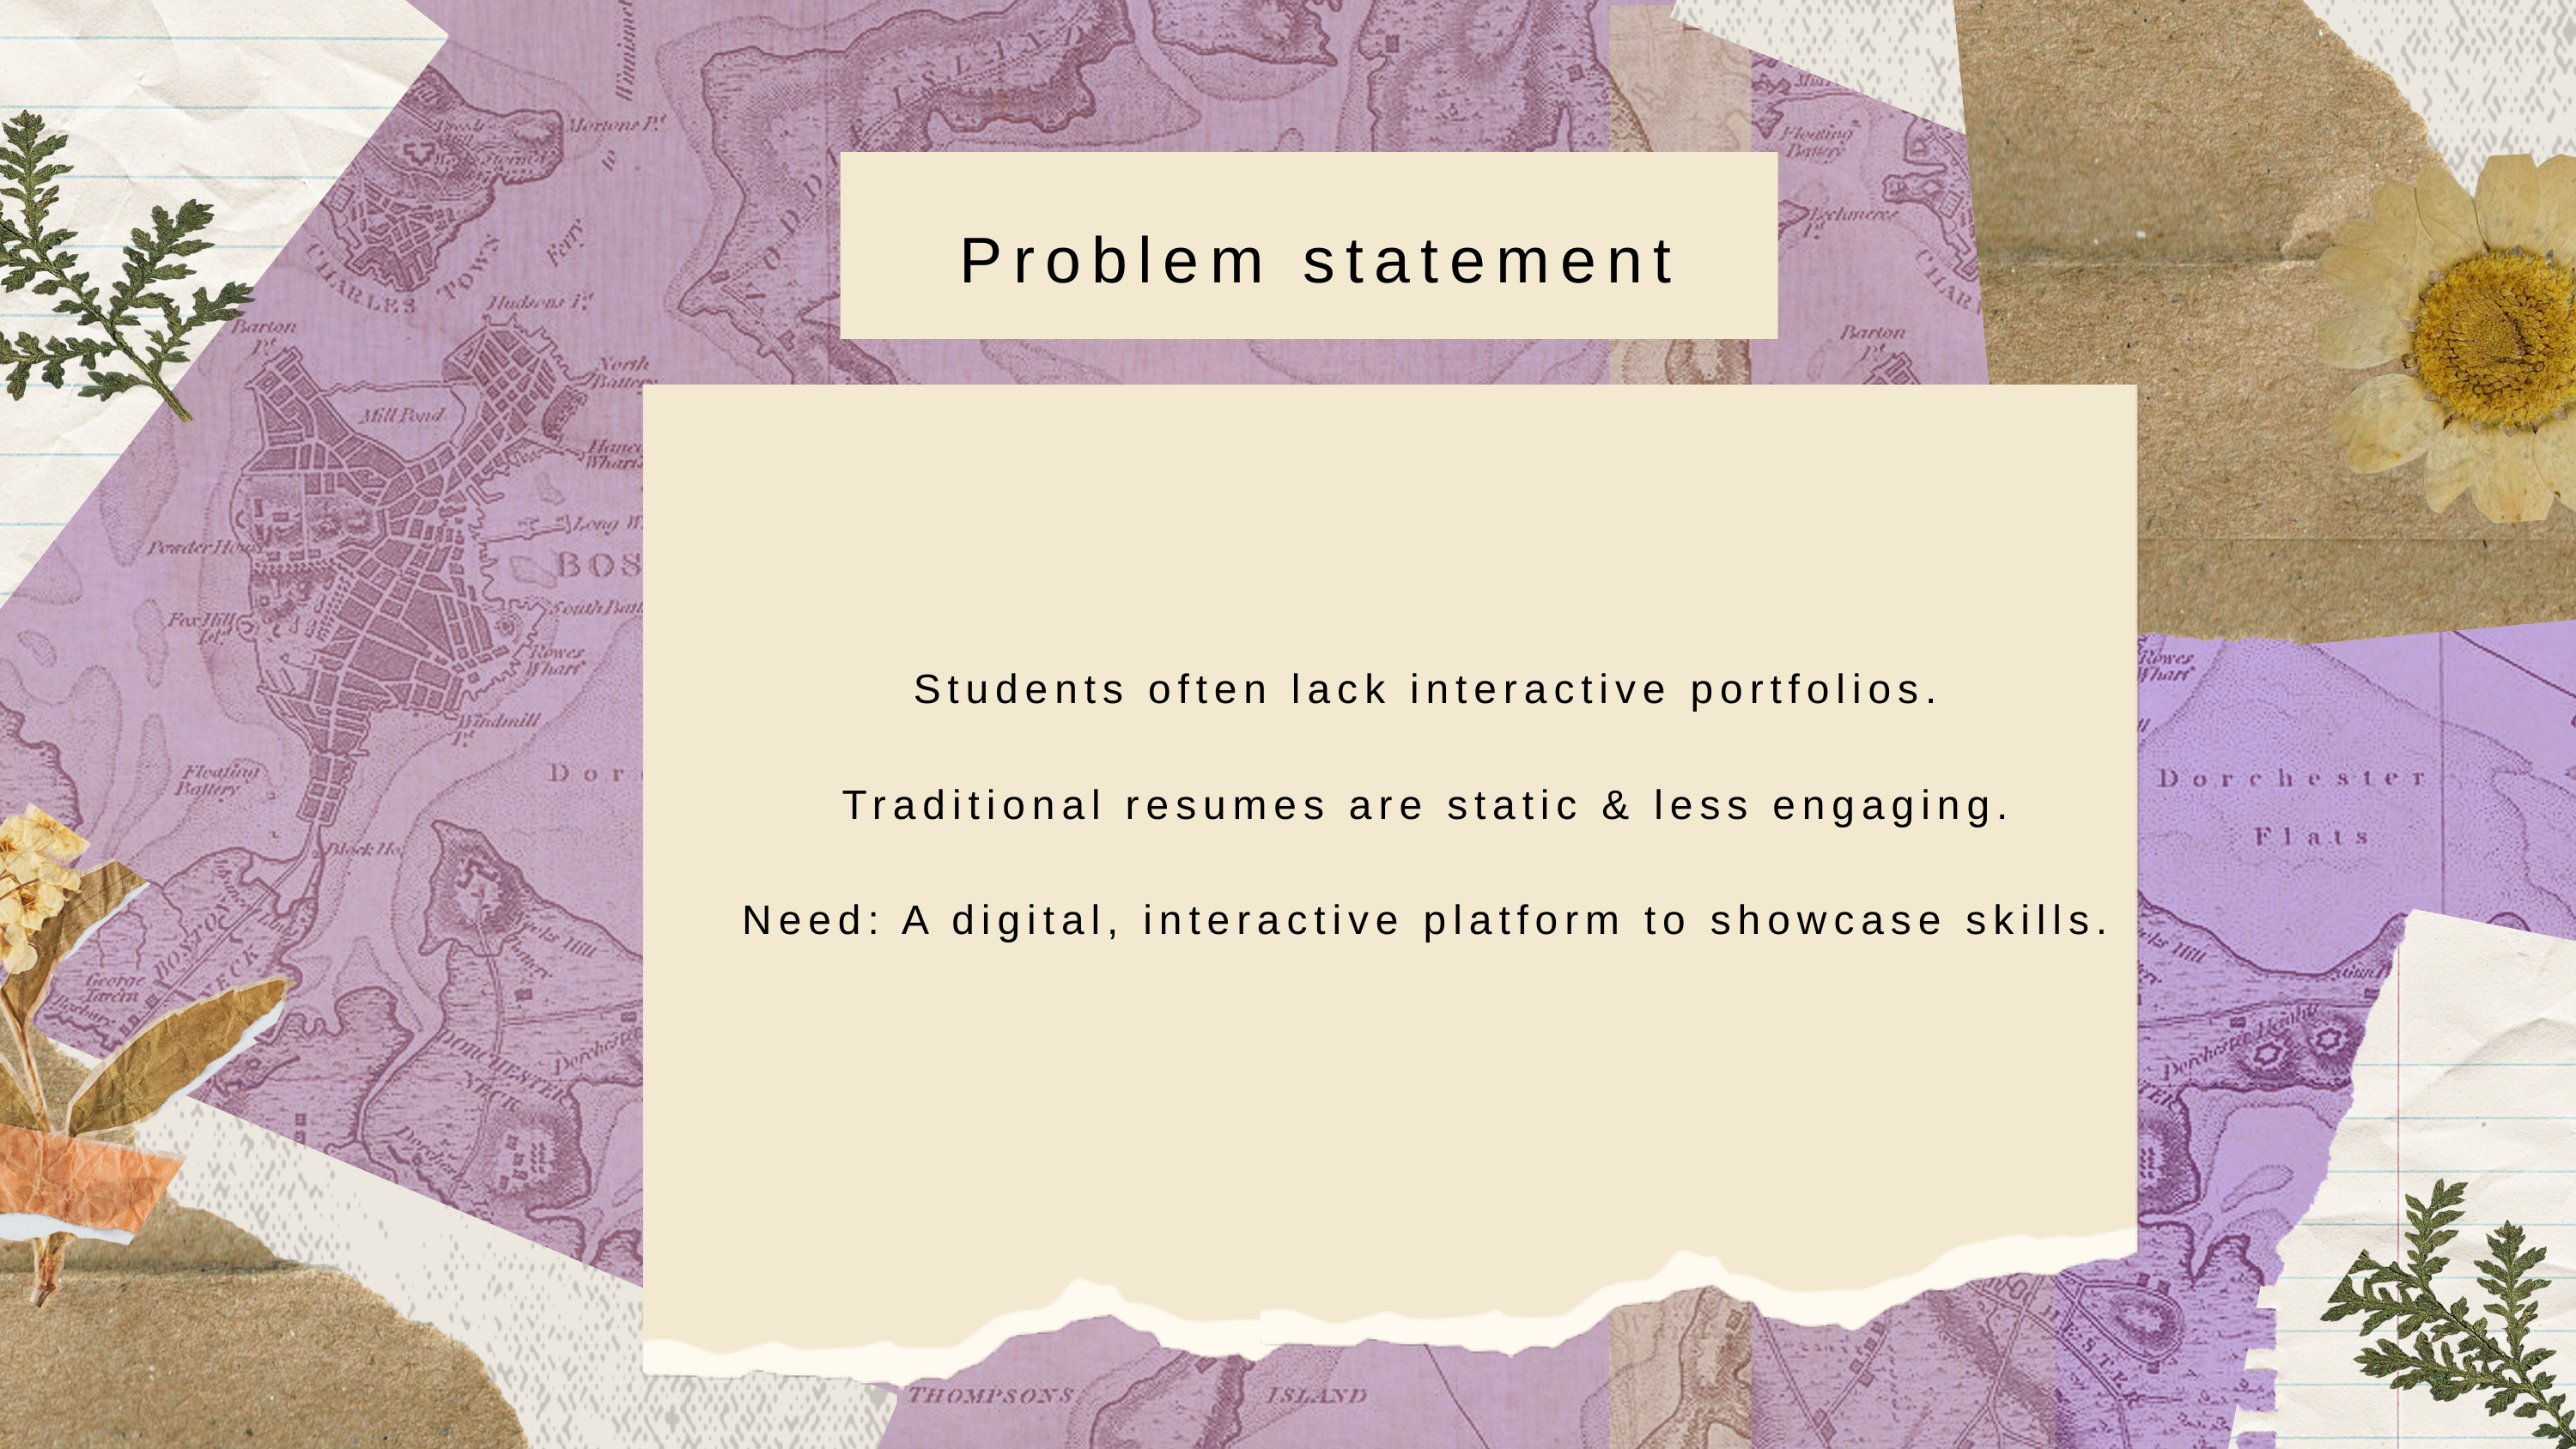

Problem statement

Students often lack interactive portfolios.

Traditional resumes are static & less engaging.

Need: A digital, interactive platform to showcase skills.